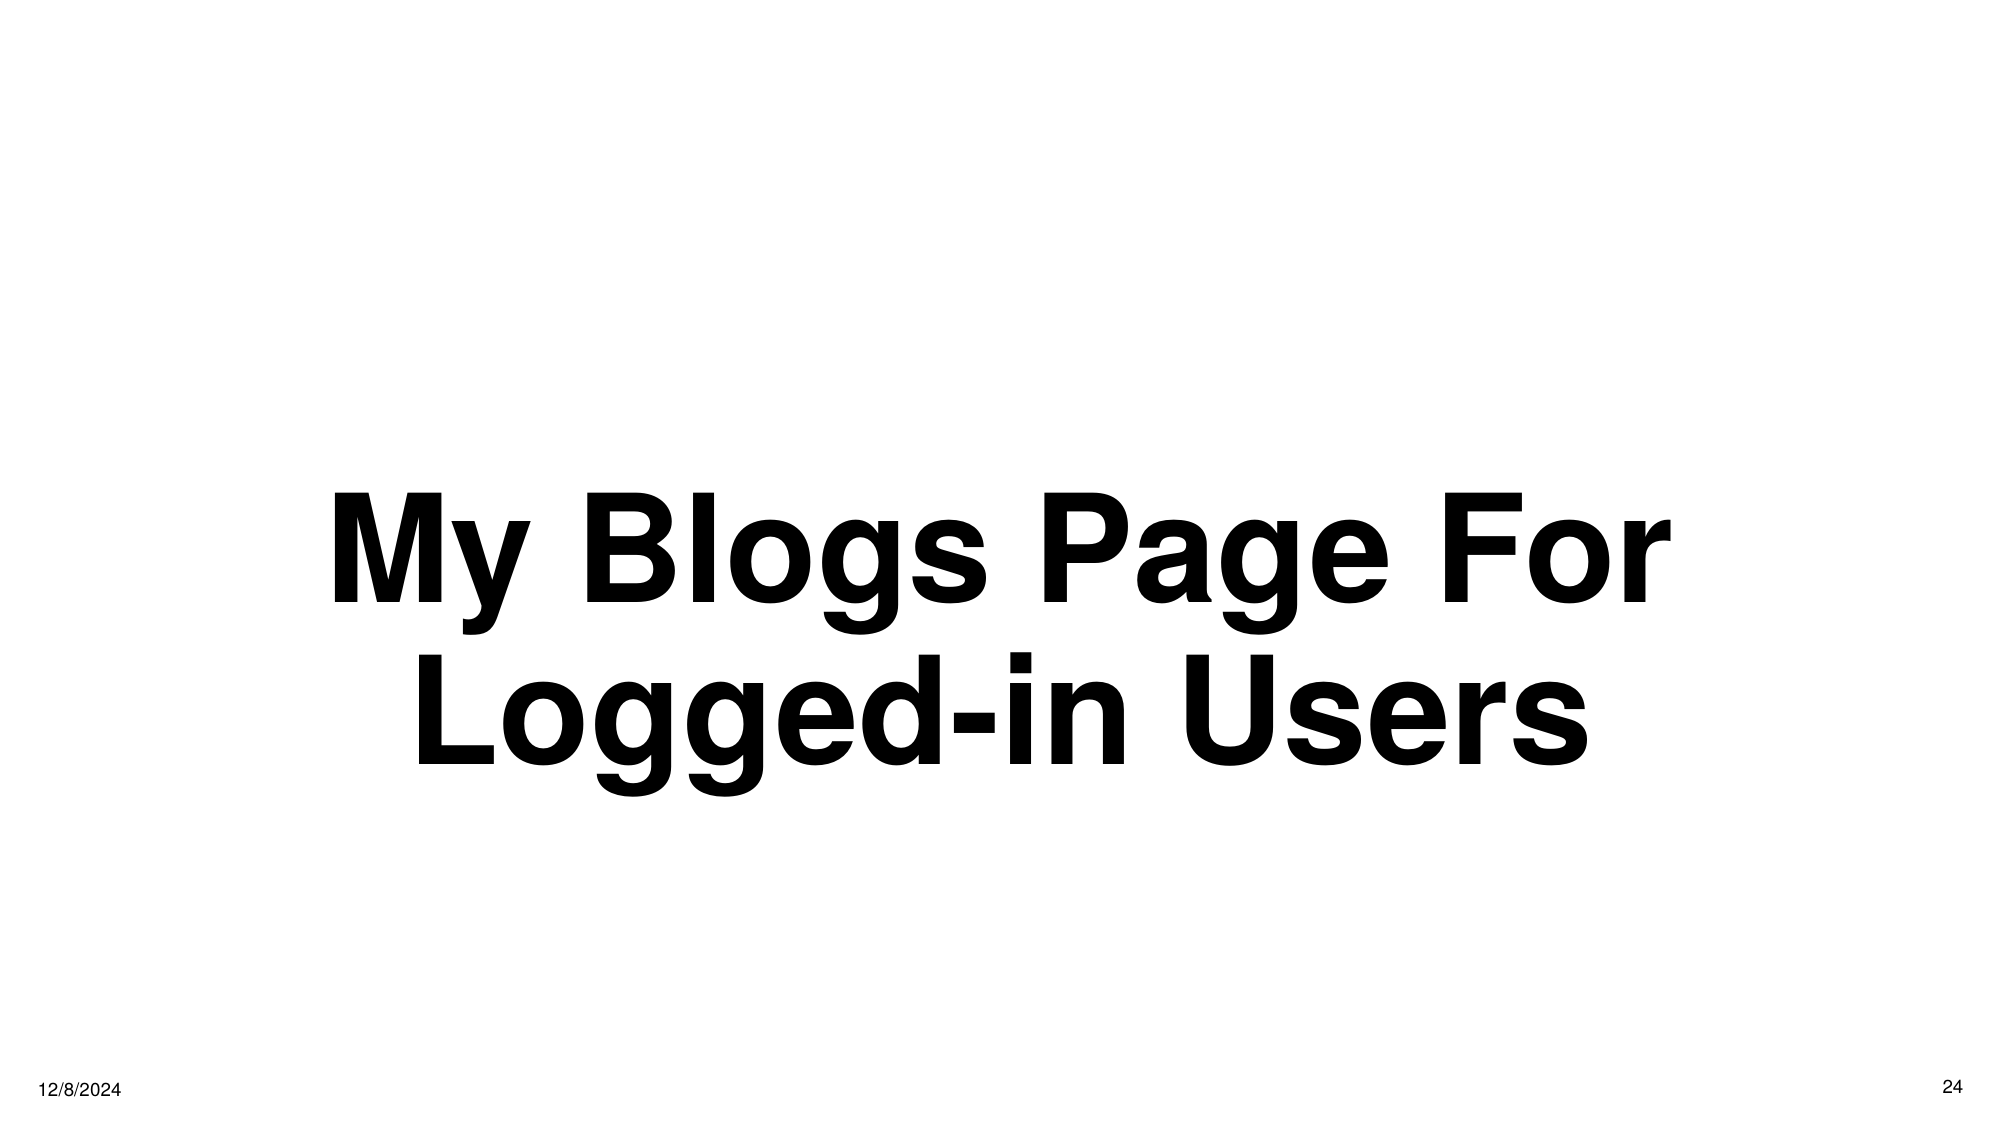

# My Blogs Page For Logged-in Users

12/8/2024

24